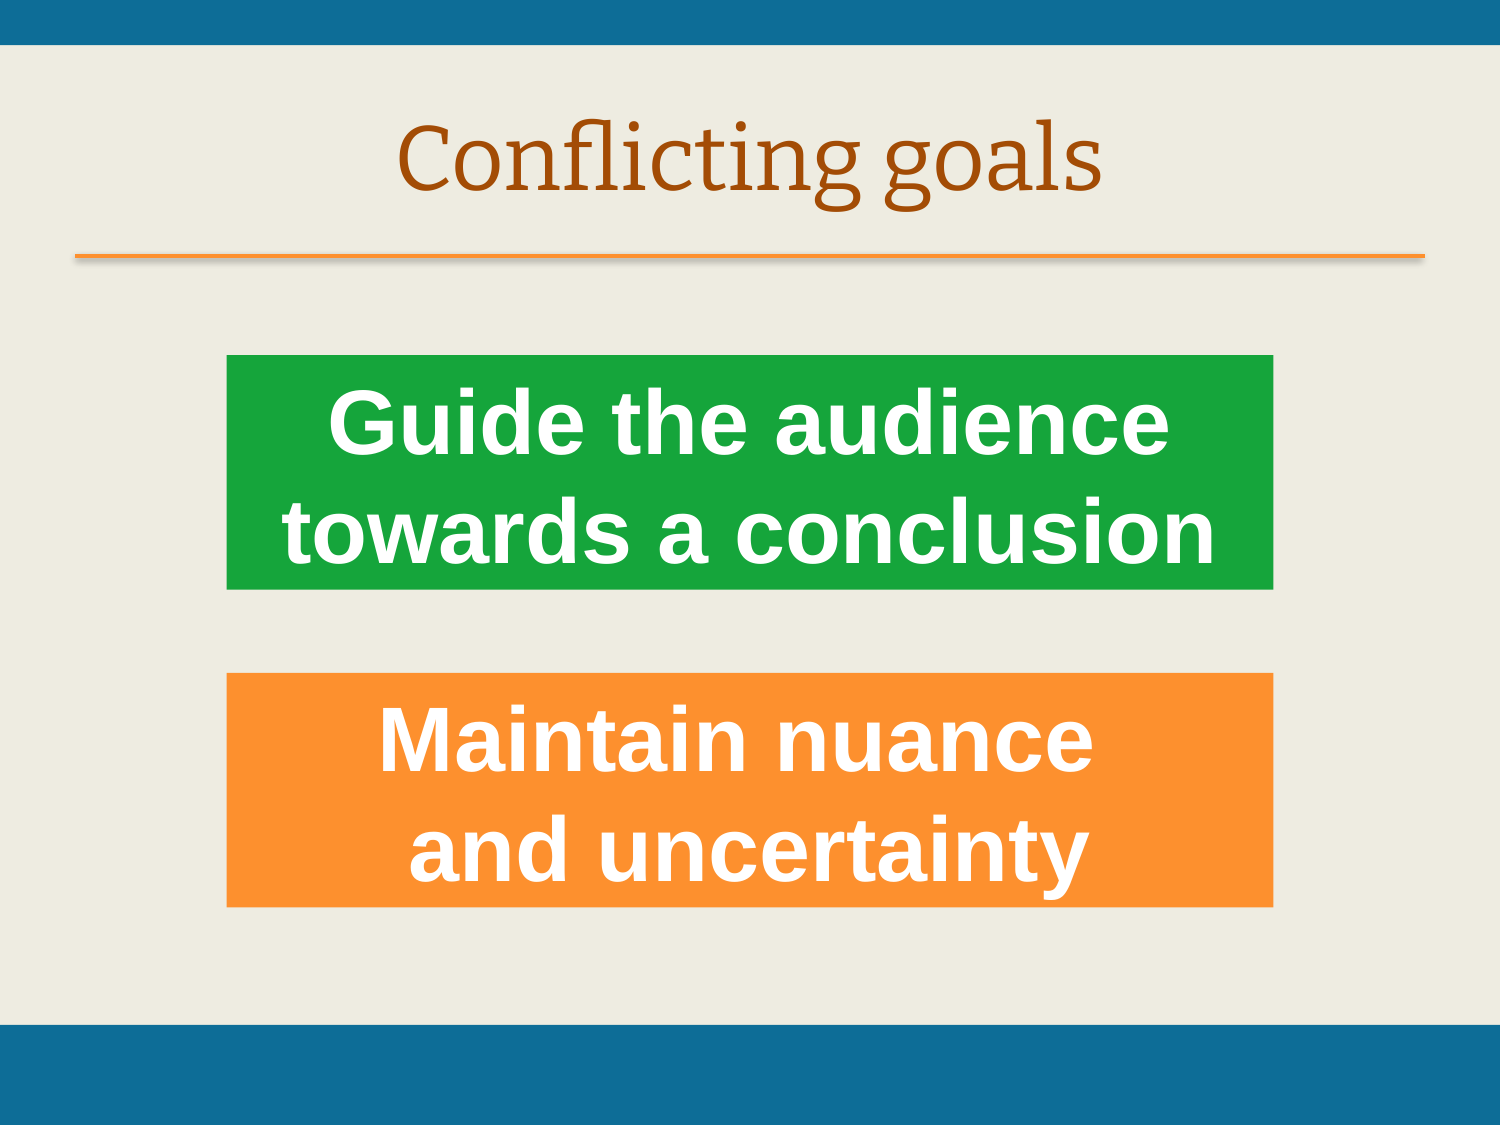

# Conflicting goals
Guide the audience towards a conclusion
Maintain nuance
and uncertainty